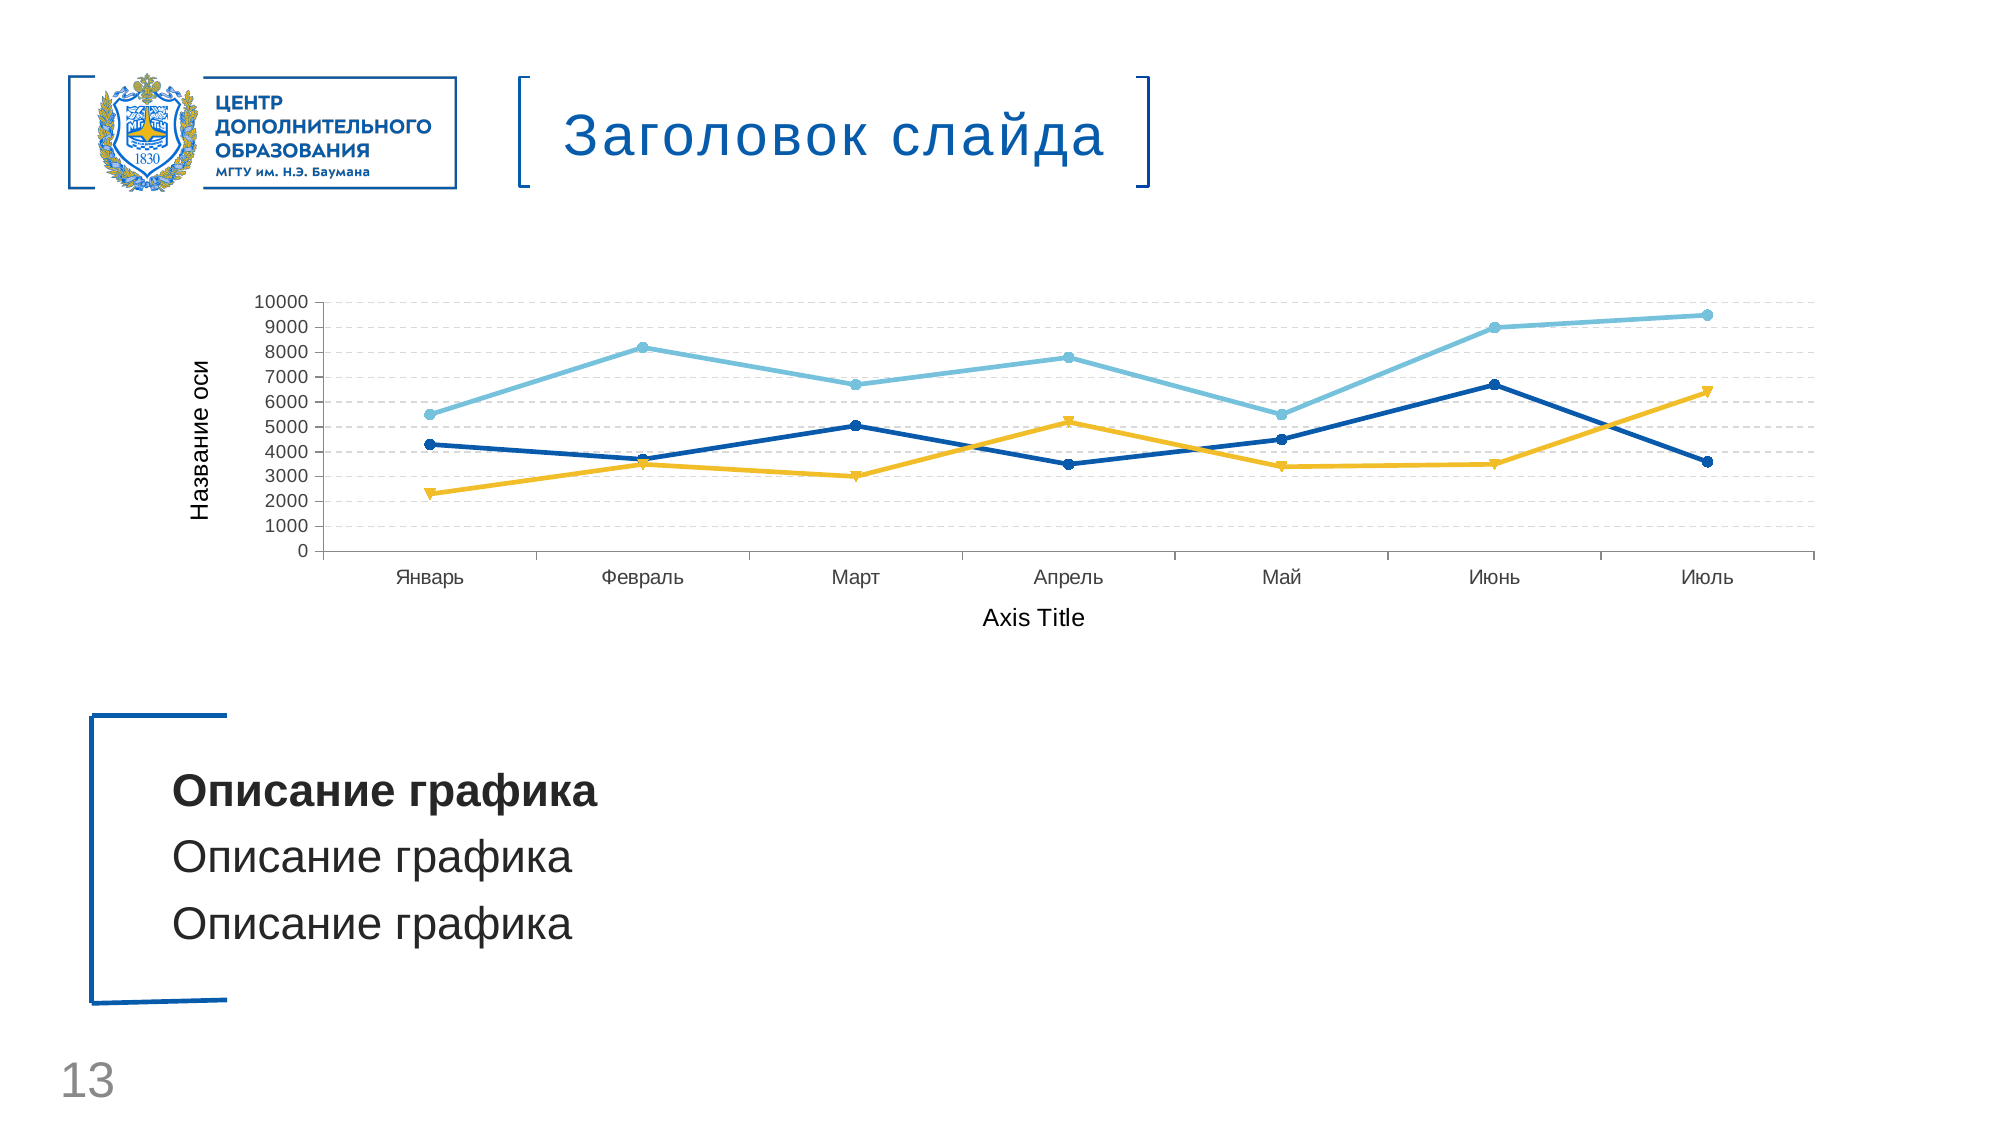

Заголовок слайда

### Chart

| Category | Тест 1 | Тест 2 | Series 3 |
|---|---|---|---|
| Январь | 4300.0 | 5500.0 | 2300.0 |
| Февраль | 3700.0 | 8200.0 | 3500.0 |
| Март | 5050.0 | 6700.0 | 3007.0 |
| Апрель | 3500.0 | 7800.0 | 5200.0 |
| Май | 4500.0 | 5500.0 | 3400.0 |
| Июнь | 6700.0 | 9000.0 | 3500.0 |
| Июль | 3600.0 | 9500.0 | 6400.0 |
Описание графика
Описание графика
Описание графика

13